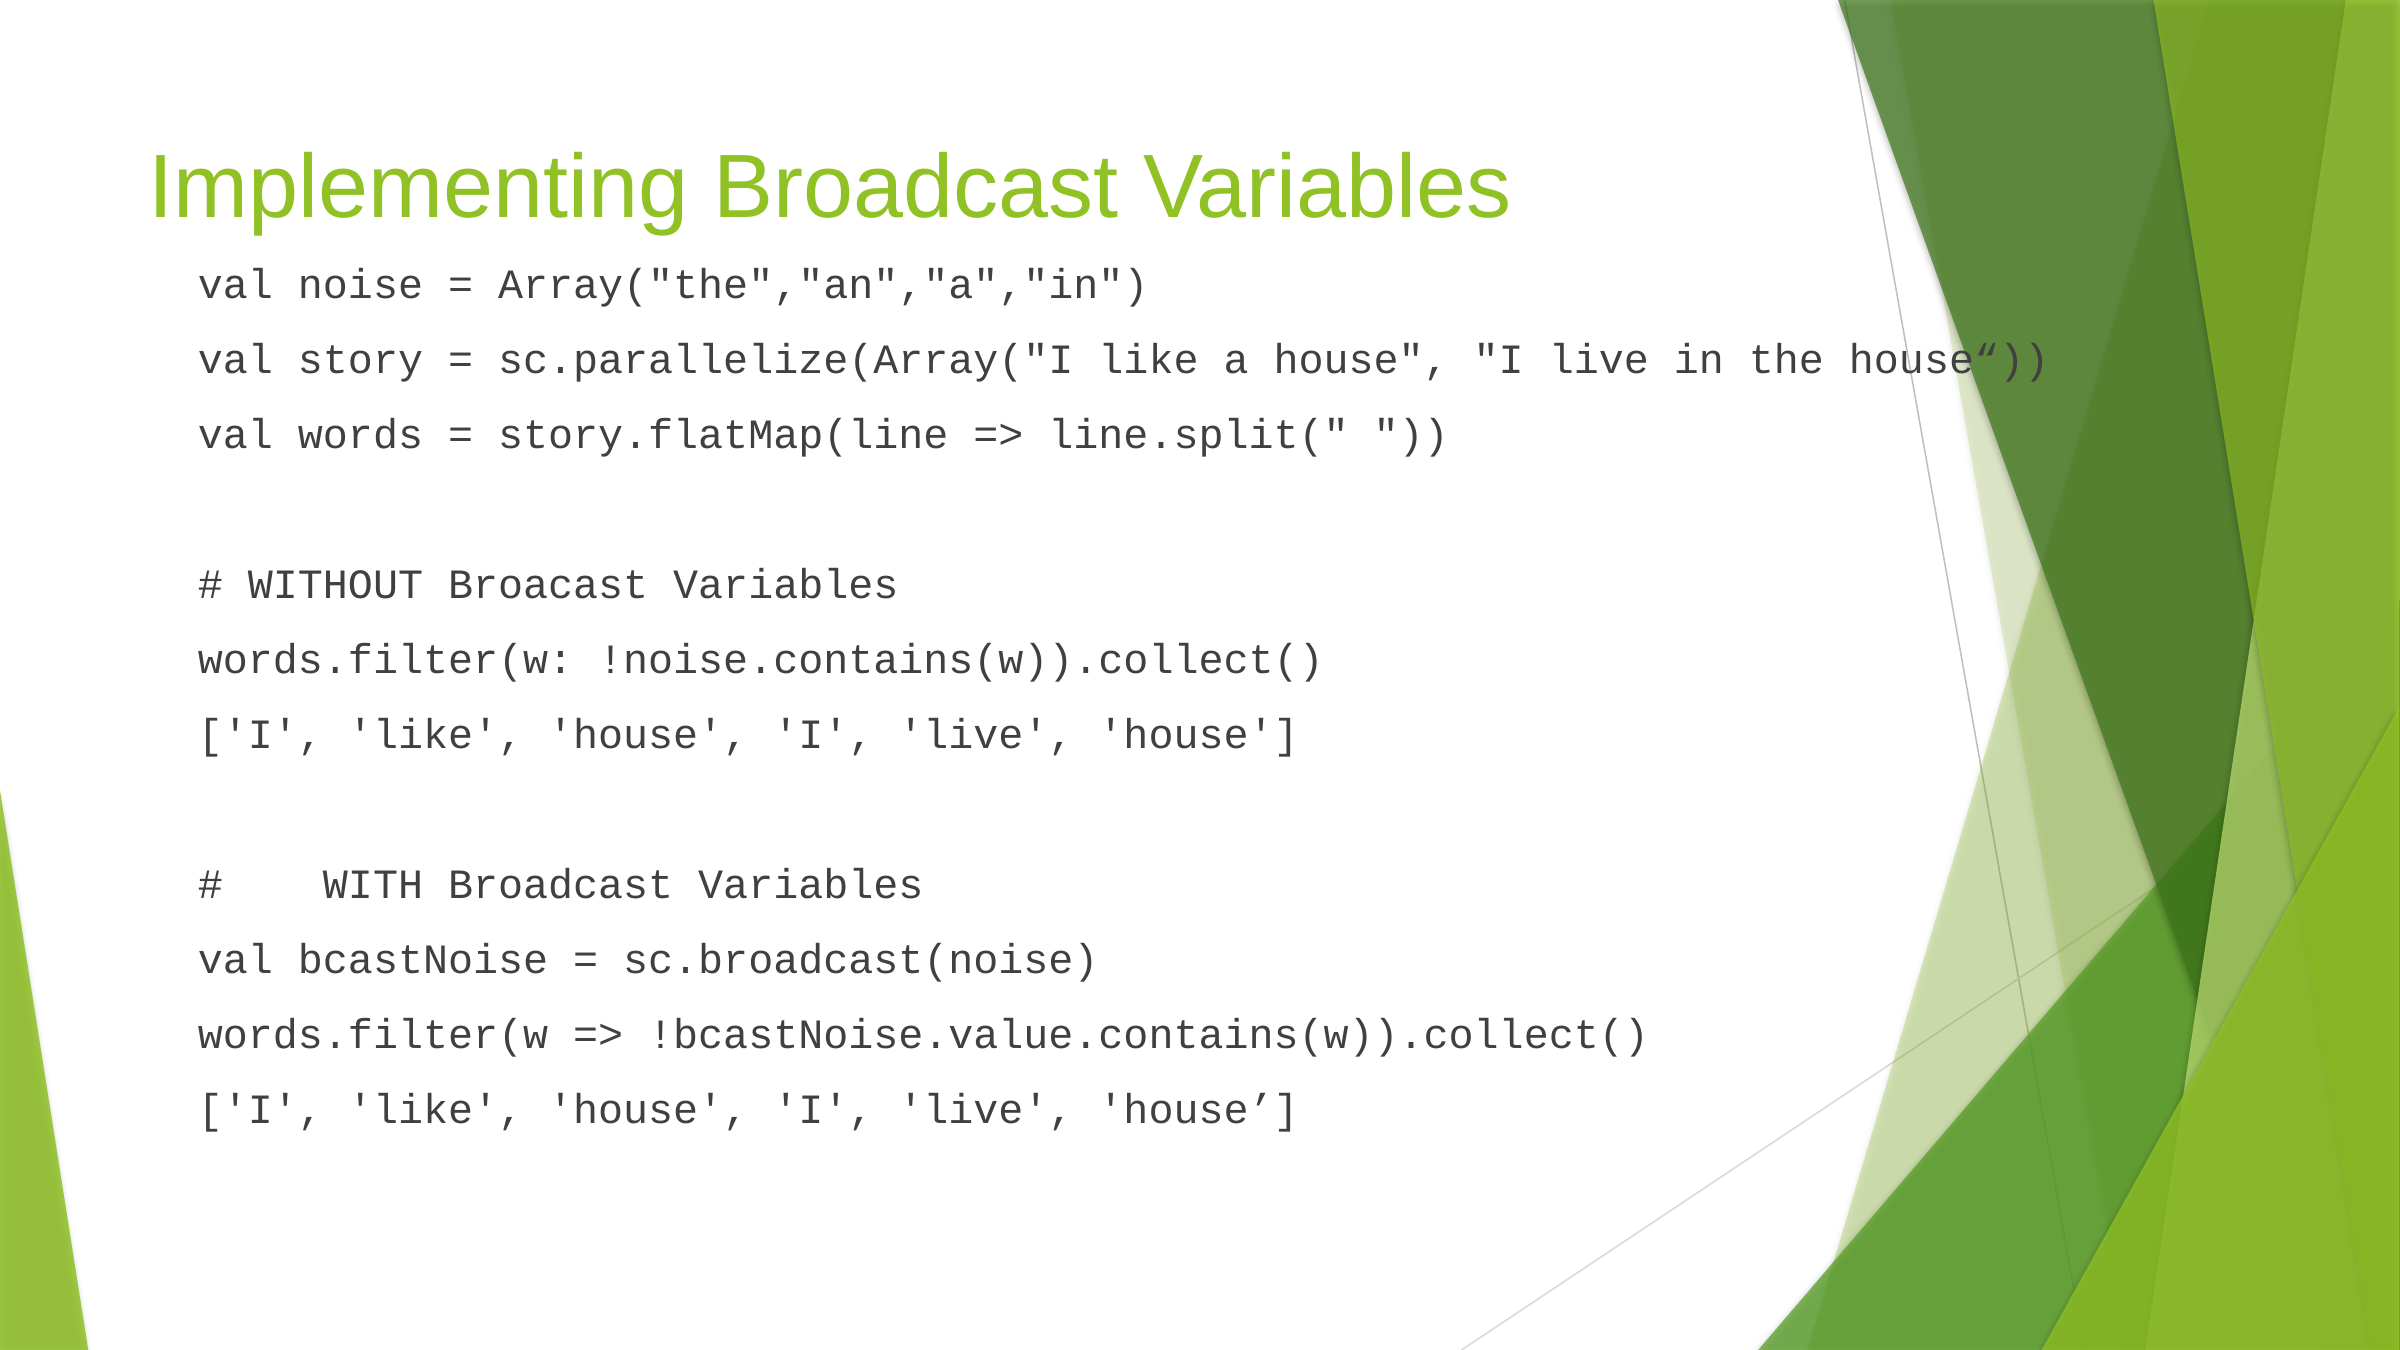

# Implementing Broadcast Variables
val noise = Array("the","an","a","in")
val story = sc.parallelize(Array("I like a house", "I live in the house“))
val words = story.flatMap(line => line.split(" "))

# WITHOUT Broacast Variables
words.filter(w: !noise.contains(w)).collect()
['I', 'like', 'house', 'I', 'live', 'house']

#    WITH Broadcast Variables
val bcastNoise = sc.broadcast(noise)
words.filter(w => !bcastNoise.value.contains(w)).collect()
['I', 'like', 'house', 'I', 'live', 'house’]